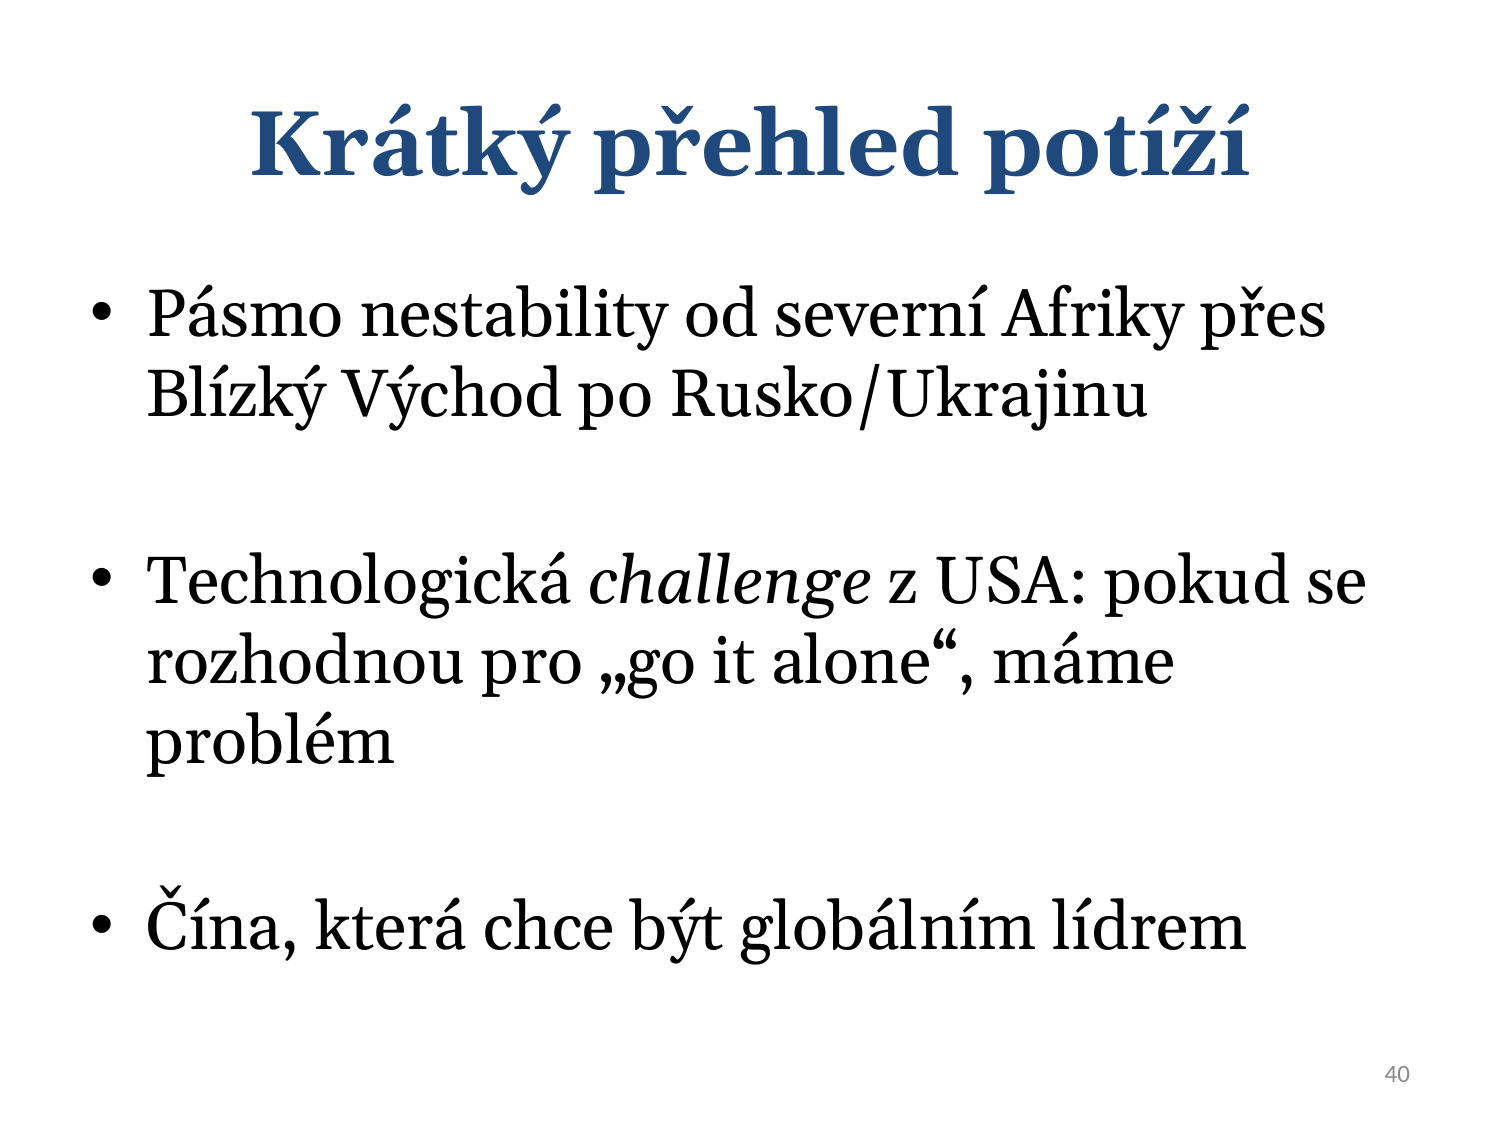

# Krátký přehled potíží
Pásmo nestability od severní Afriky přes Blízký Východ po Rusko/Ukrajinu

Technologická challenge z USA: pokud se rozhodnou pro „go it alone“, máme problém

Čína, která chce být globálním lídrem
40